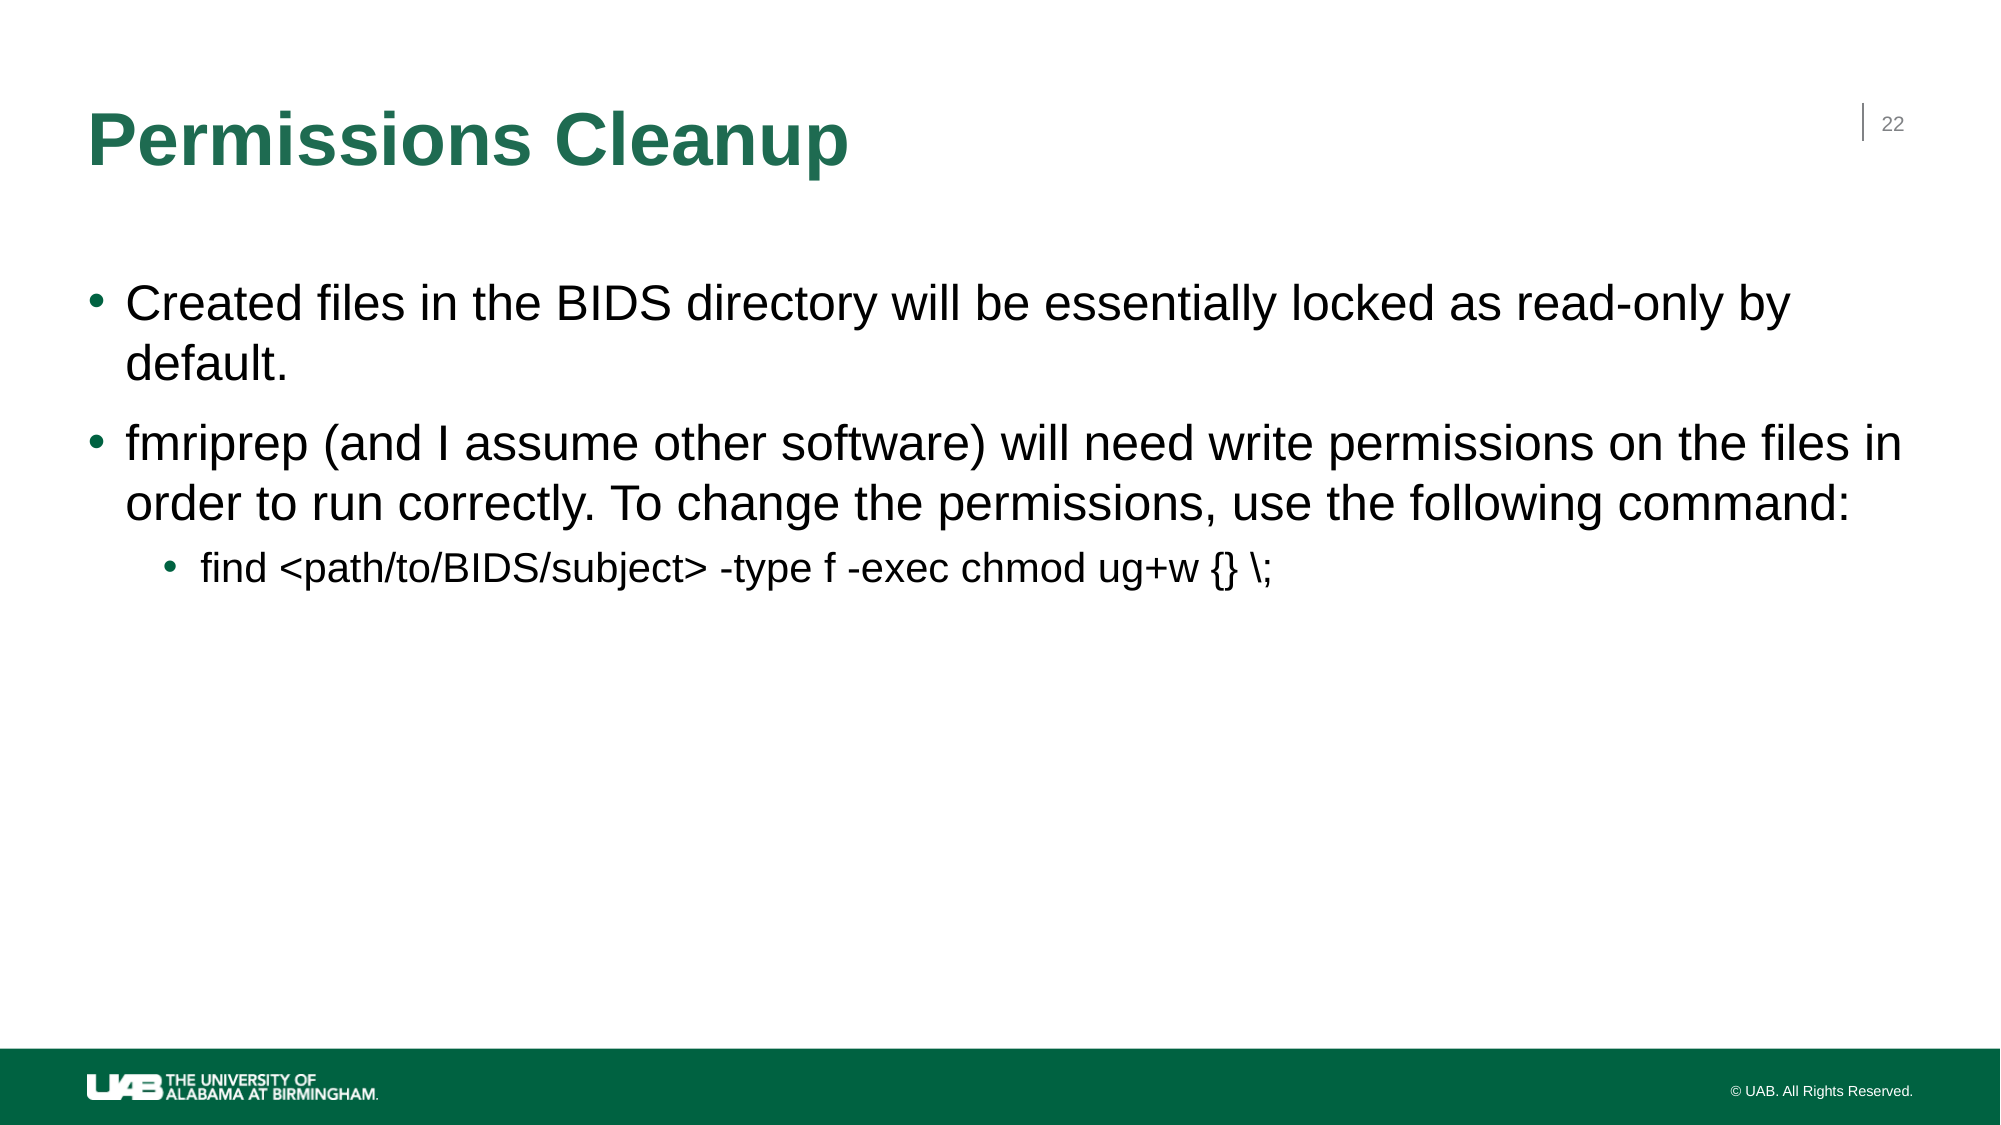

# Permissions Cleanup
22
Created files in the BIDS directory will be essentially locked as read-only by default.
fmriprep (and I assume other software) will need write permissions on the files in order to run correctly. To change the permissions, use the following command:
find <path/to/BIDS/subject> -type f -exec chmod ug+w {} \;